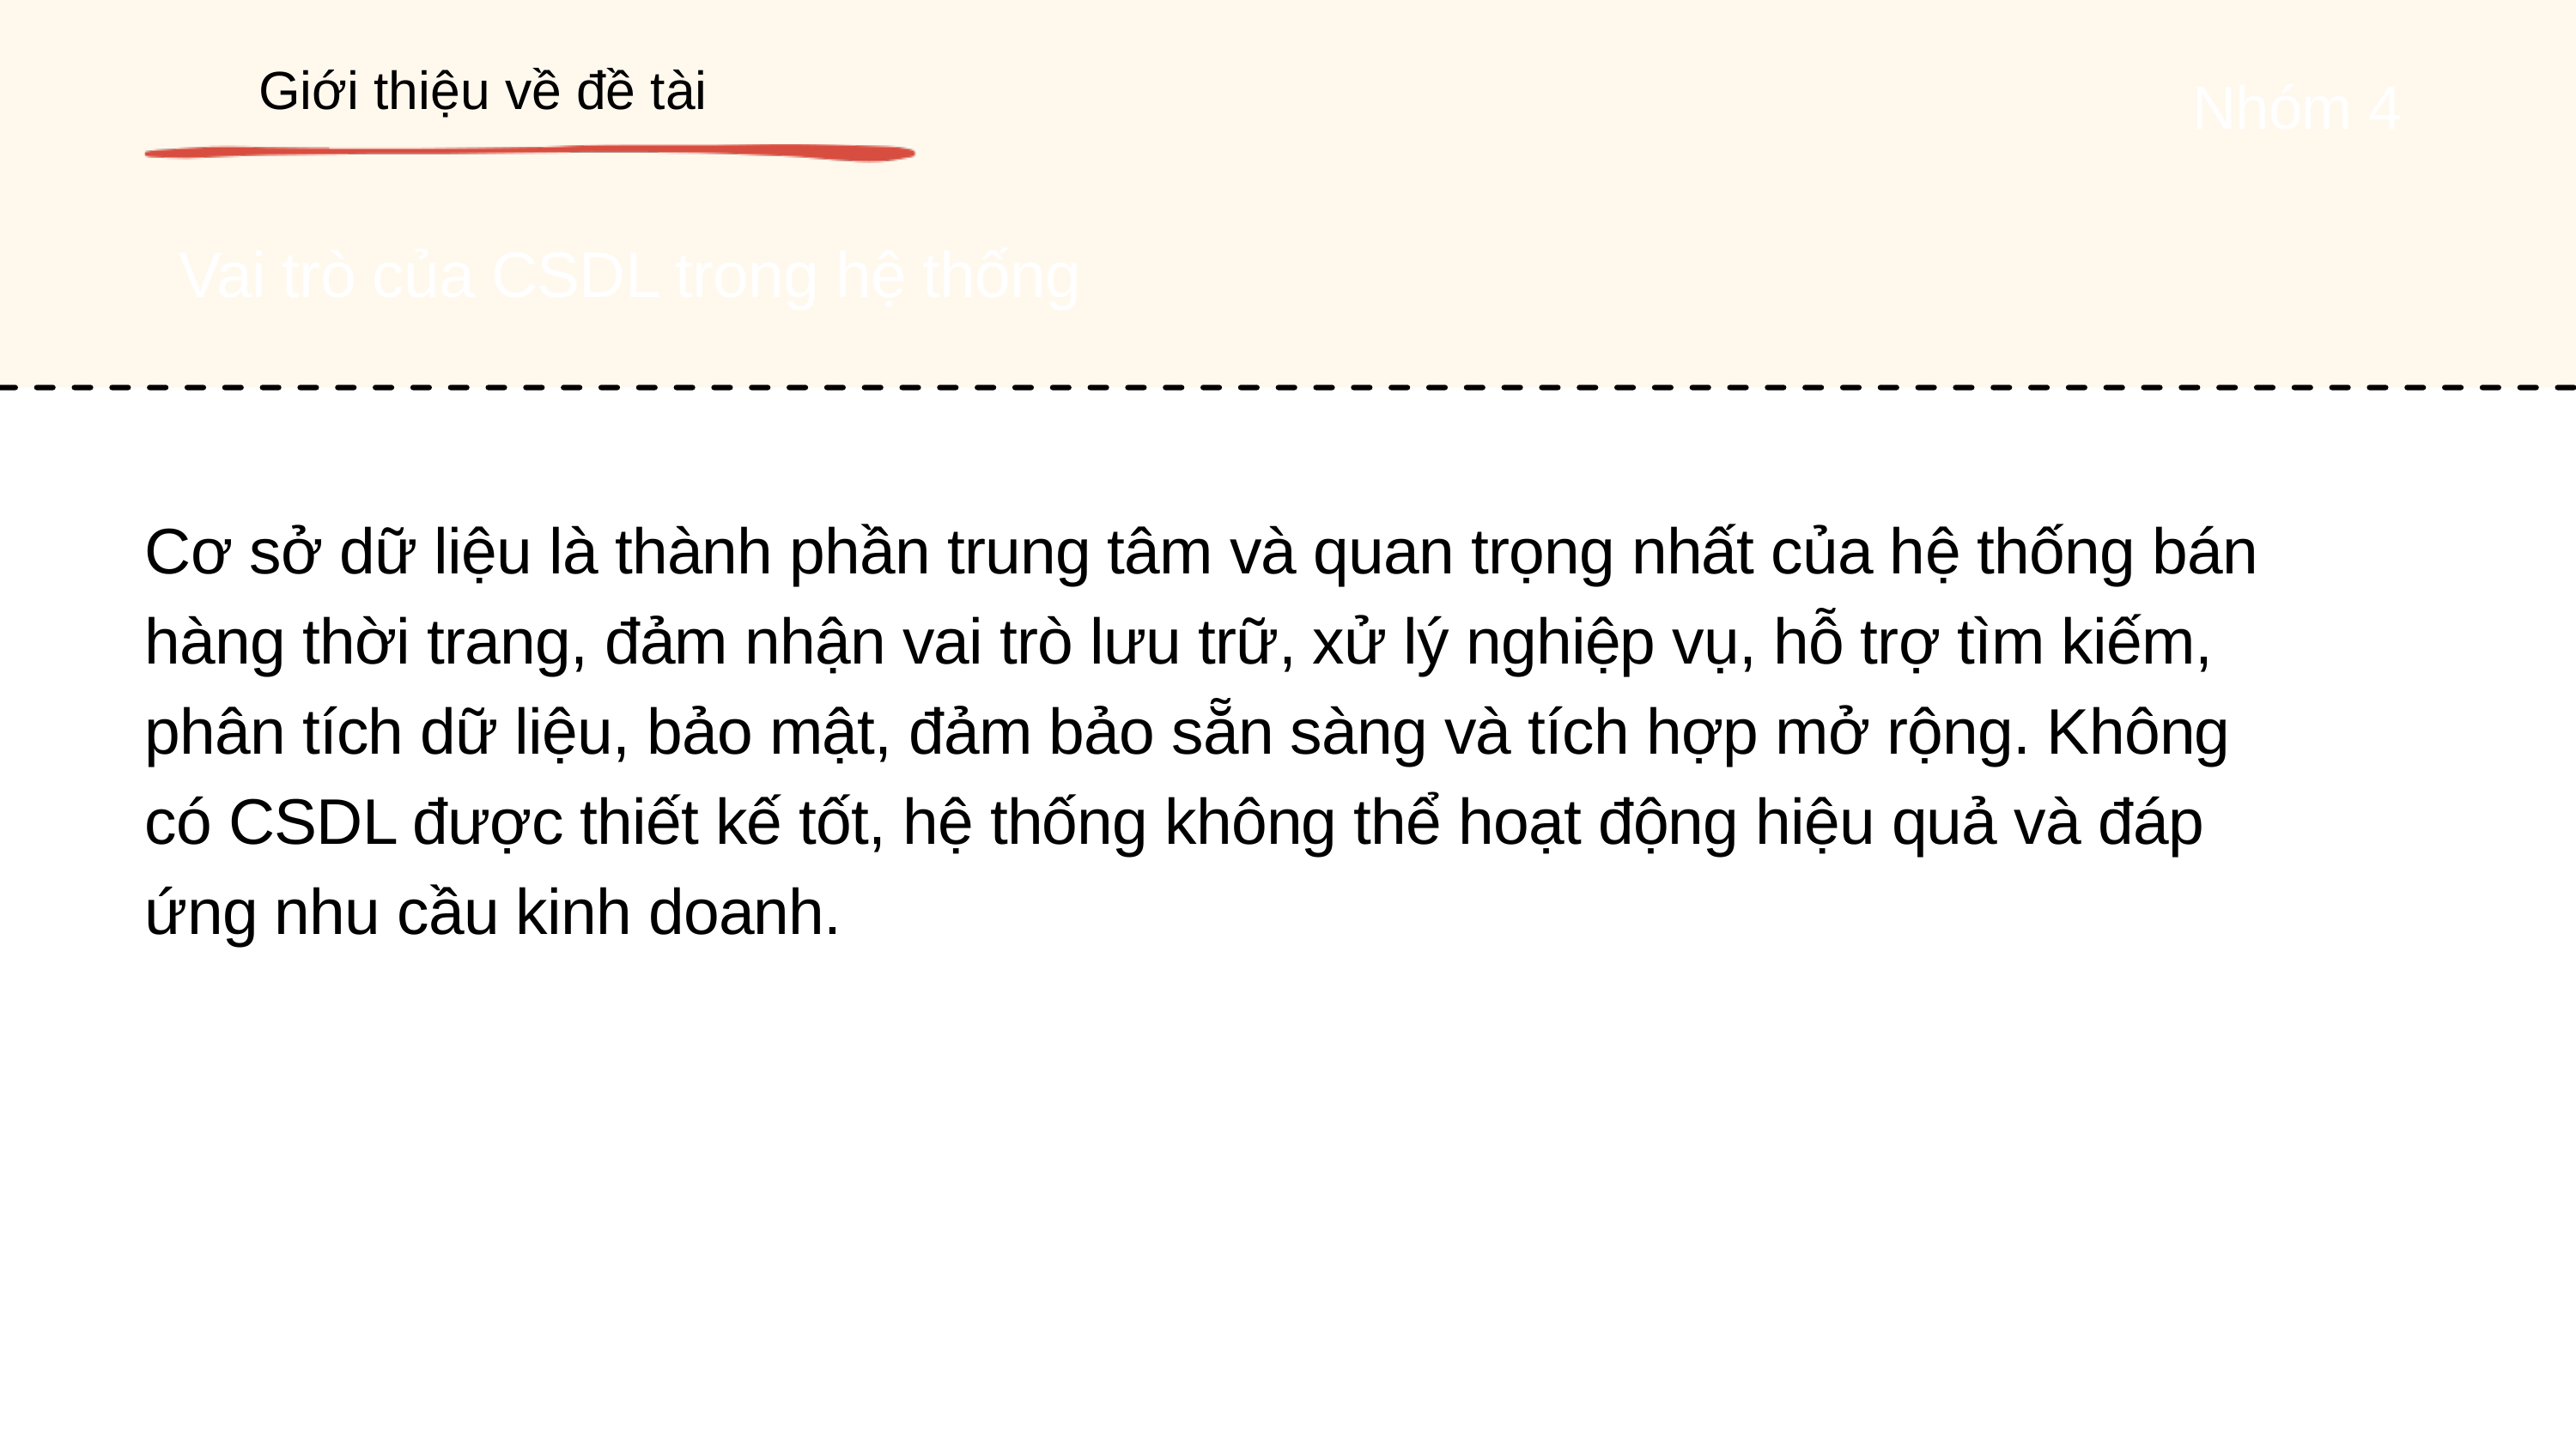

Giới thiệu về đề tài
Nhóm 4

Vai trò của CSDL trong hệ thống

Cơ sở dữ liệu là thành phần trung tâm và quan trọng nhất của hệ thống bán hàng thời trang, đảm nhận vai trò lưu trữ, xử lý nghiệp vụ, hỗ trợ tìm kiếm, phân tích dữ liệu, bảo mật, đảm bảo sẵn sàng và tích hợp mở rộng. Không có CSDL được thiết kế tốt, hệ thống không thể hoạt động hiệu quả và đáp ứng nhu cầu kinh doanh.